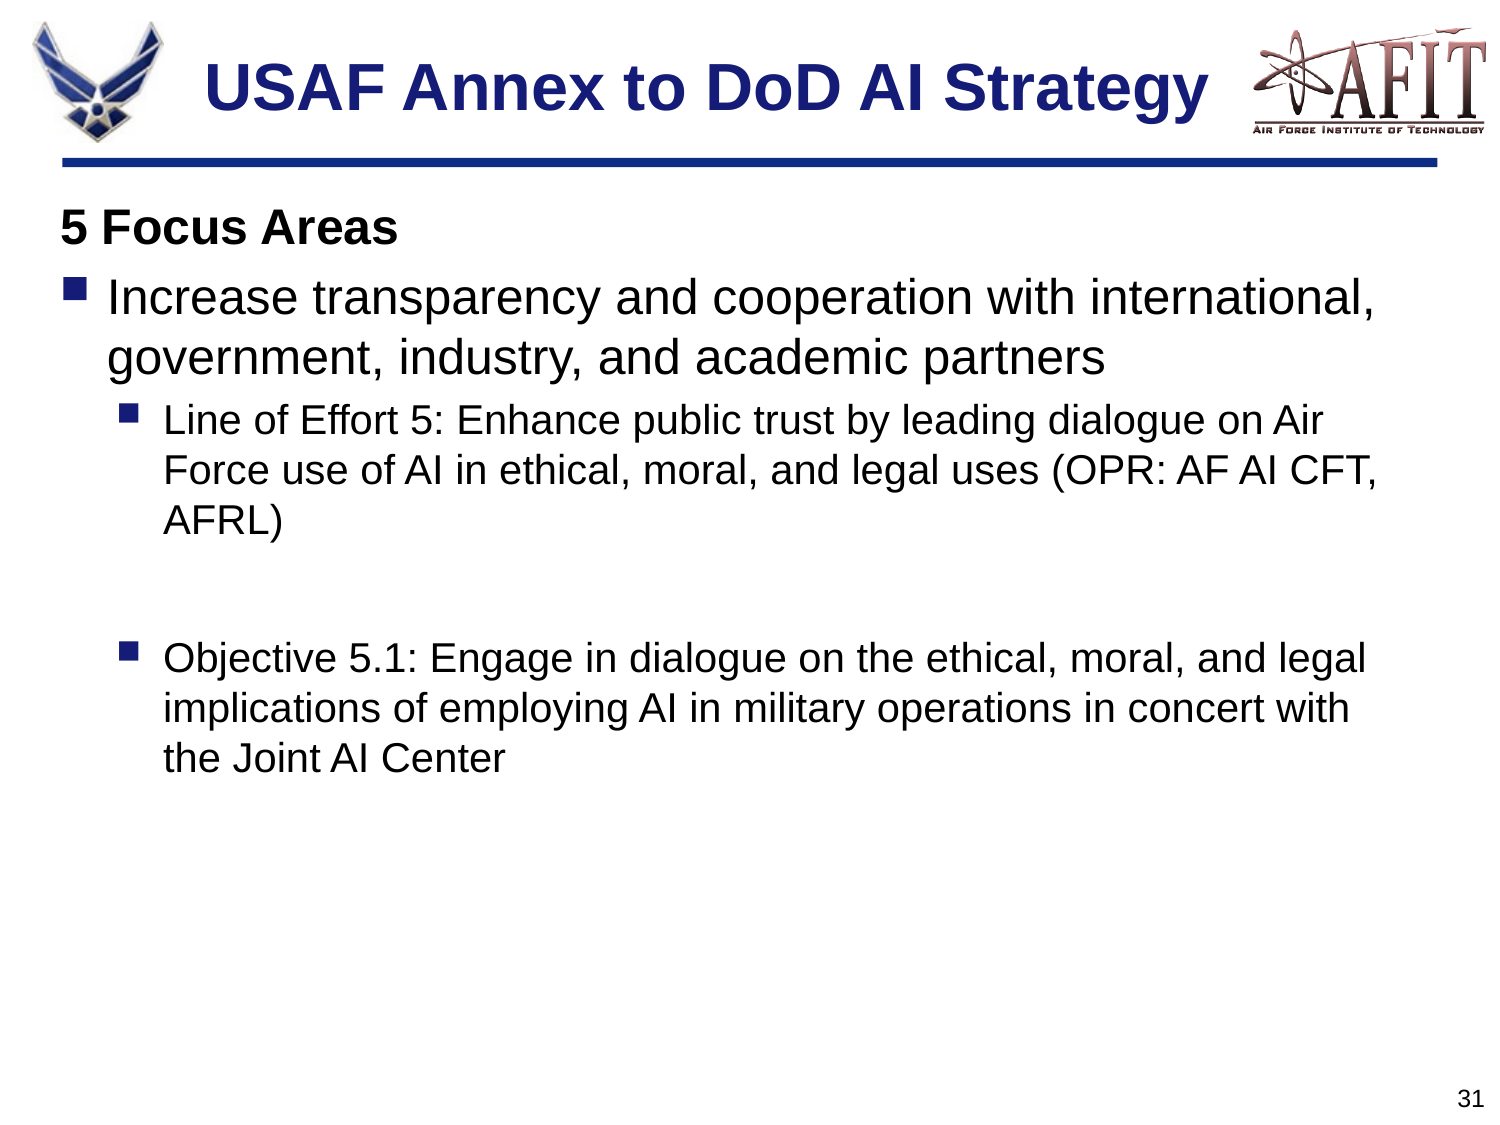

# USAF Annex to DoD AI Strategy
5 Focus Areas
Increase transparency and cooperation with international, government, industry, and academic partners
Line of Effort 5: Enhance public trust by leading dialogue on Air Force use of AI in ethical, moral, and legal uses (OPR: AF AI CFT, AFRL)

Objective 5.1: Engage in dialogue on the ethical, moral, and legal implications of employing AI in military operations in concert with the Joint AI Center